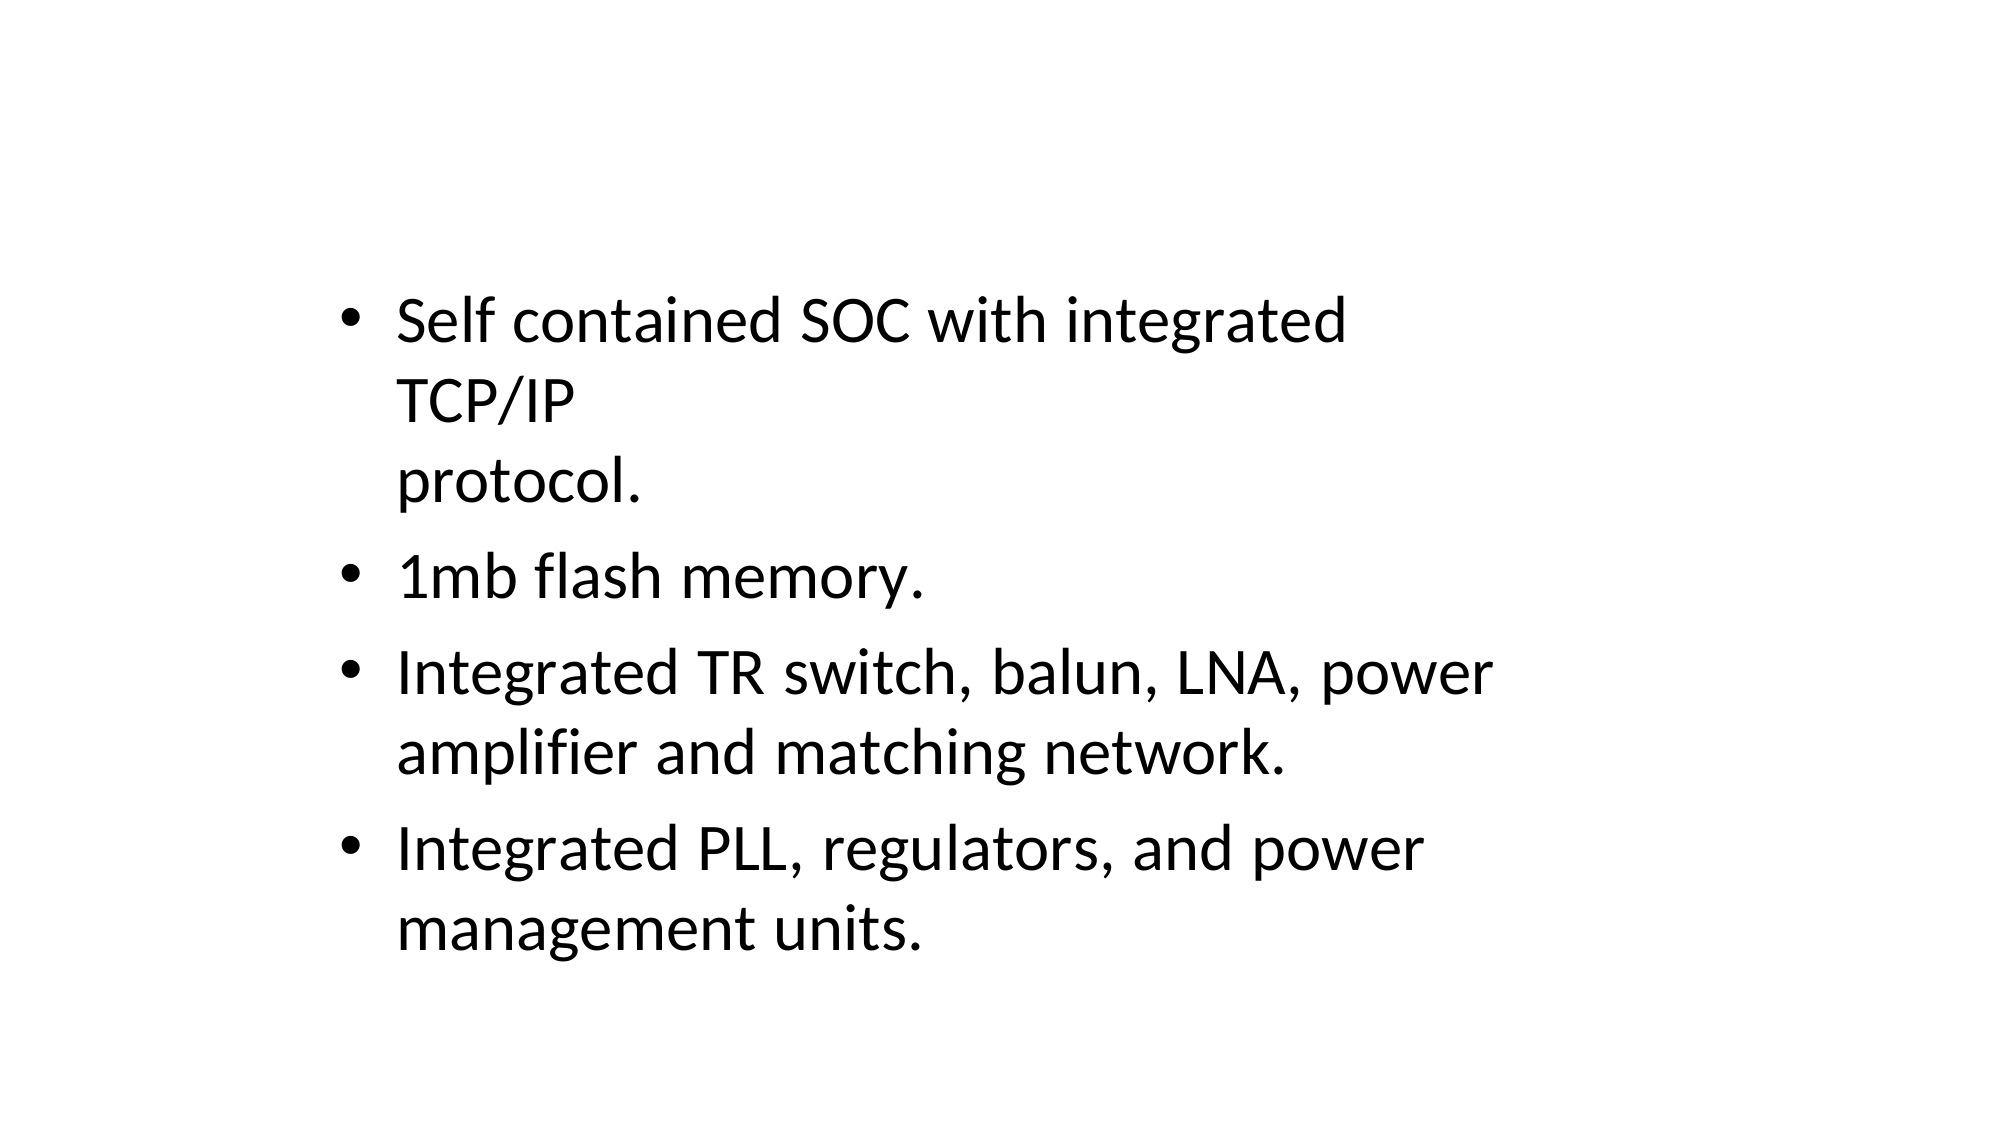

Self contained SOC with integrated TCP/IP
protocol.
1mb flash memory.
Integrated TR switch, balun, LNA, power
amplifier and matching network.
Integrated PLL, regulators, and power
management units.